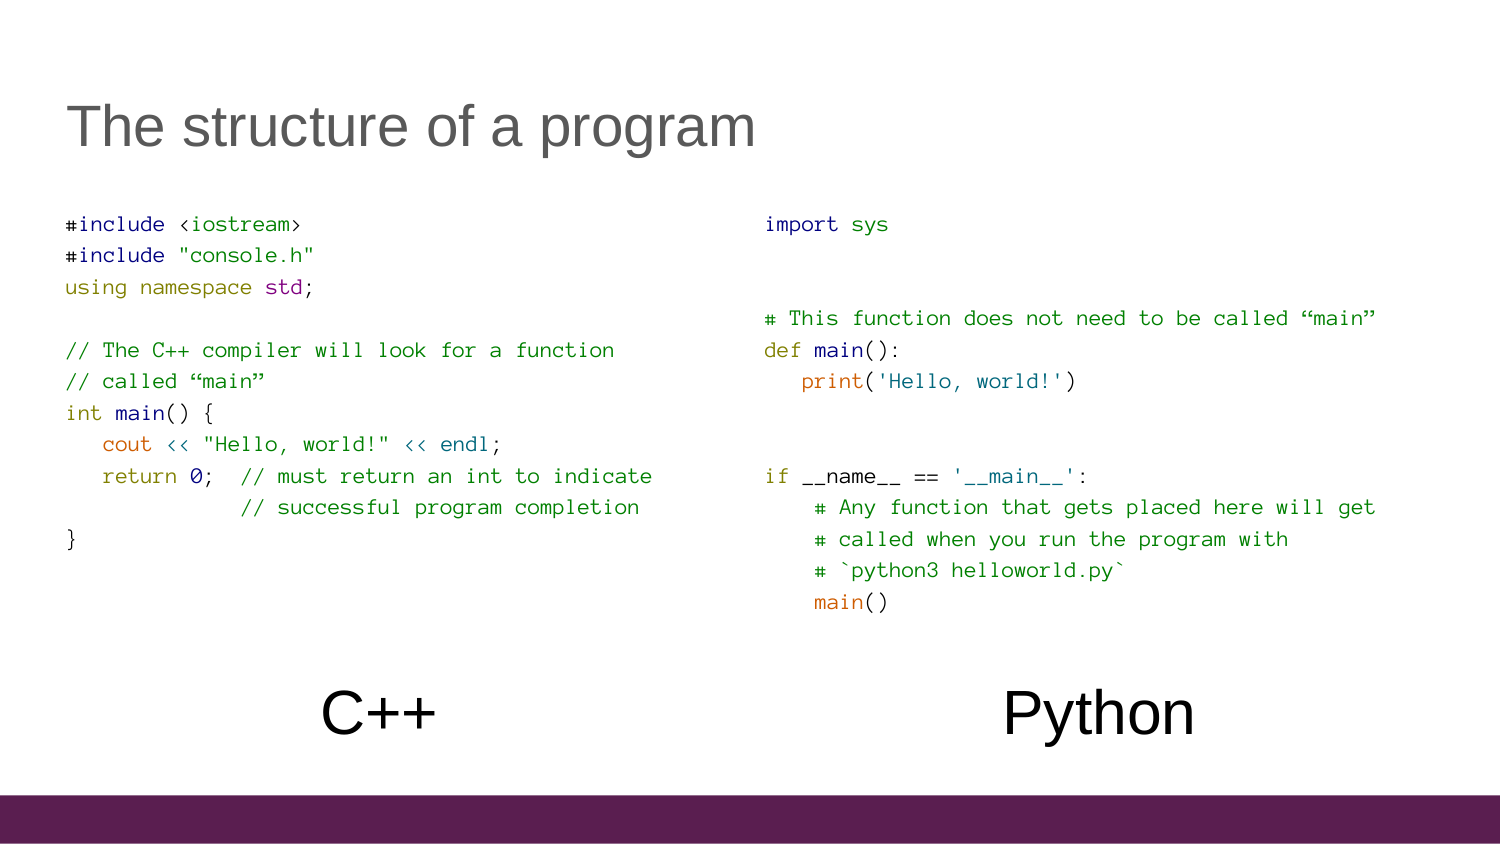

# The structure of a program
#include <iostream>
#include "console.h"
using namespace std;

// The C++ compiler will look for a function
// called “main”
int main() {
   cout << "Hello, world!" << endl;
   return 0;  // must return an int to indicate
  // successful program completion
}

import sys

# This function does not need to be called “main”
def main():
   print('Hello, world!')

if __name__ == '__main__':
    # Any function that gets placed here will get
    # called when you run the program with
    # `python3 helloworld.py`
    main()
C++
Python